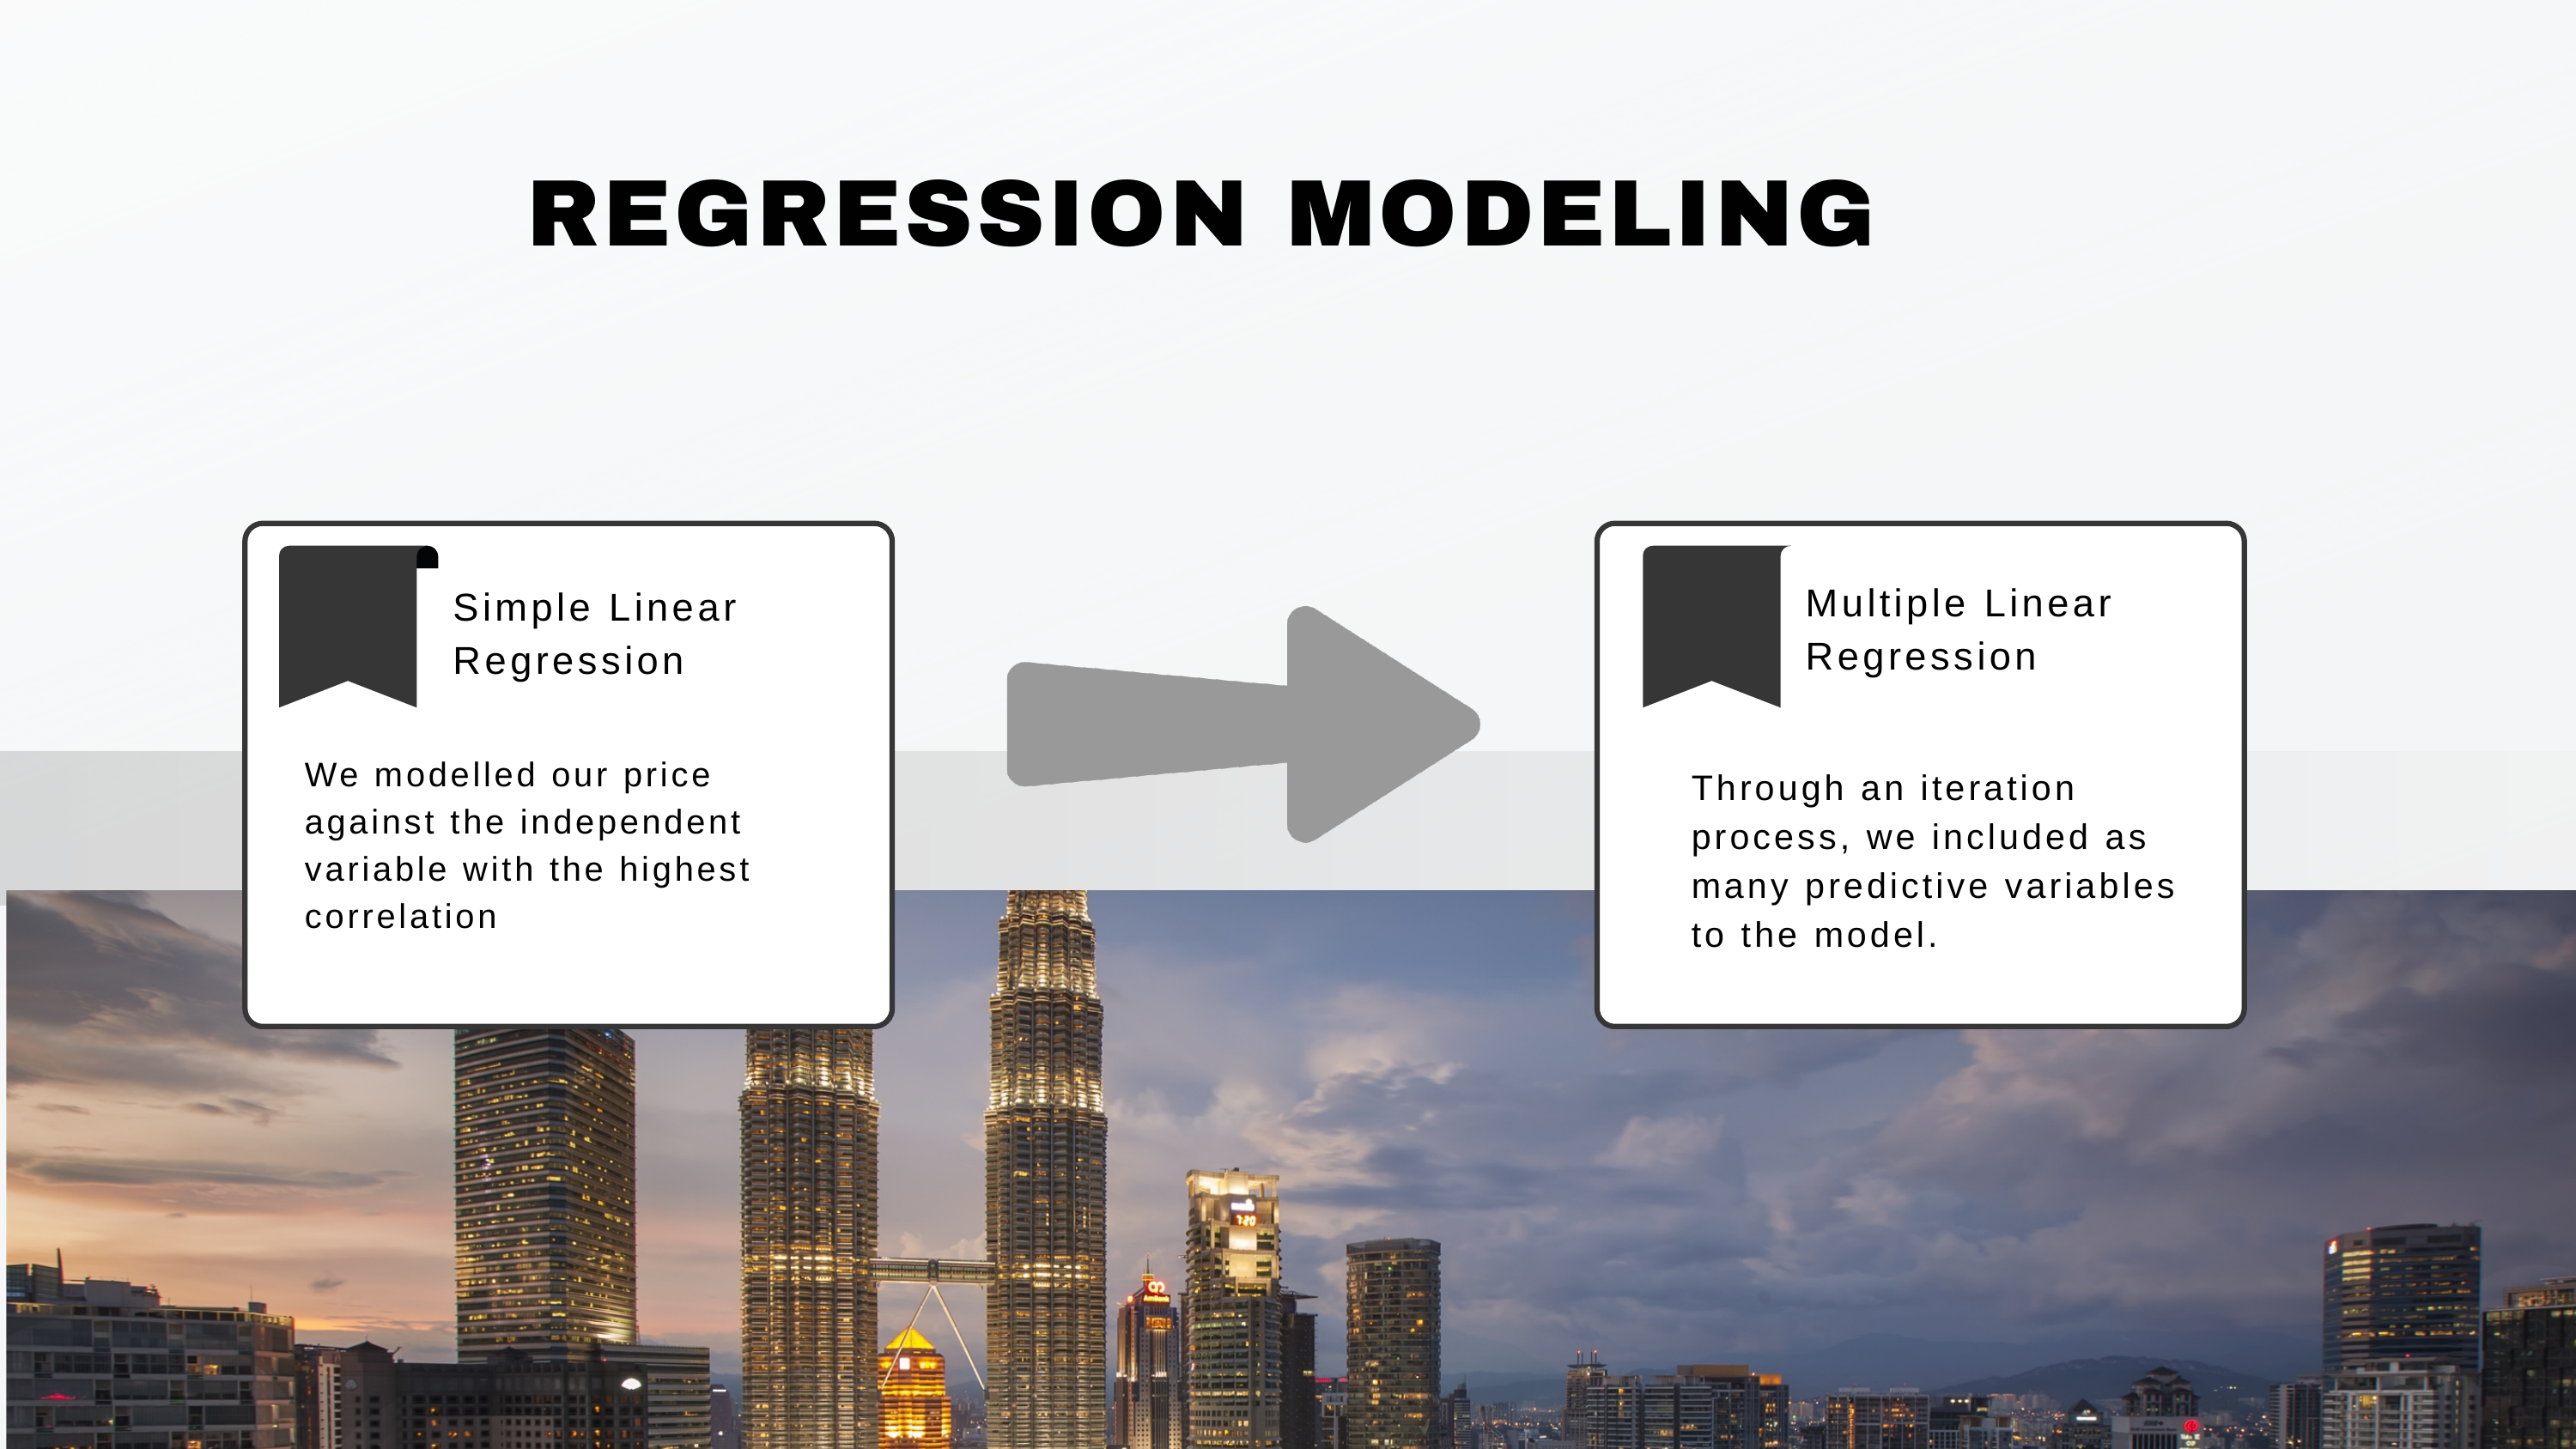

REGRESSION MODELING

Multiple Linear Regression
Simple Linear Regression

We modelled our price against the independent variable with the highest correlation
Through an iteration process, we included as many predictive variables to the model.